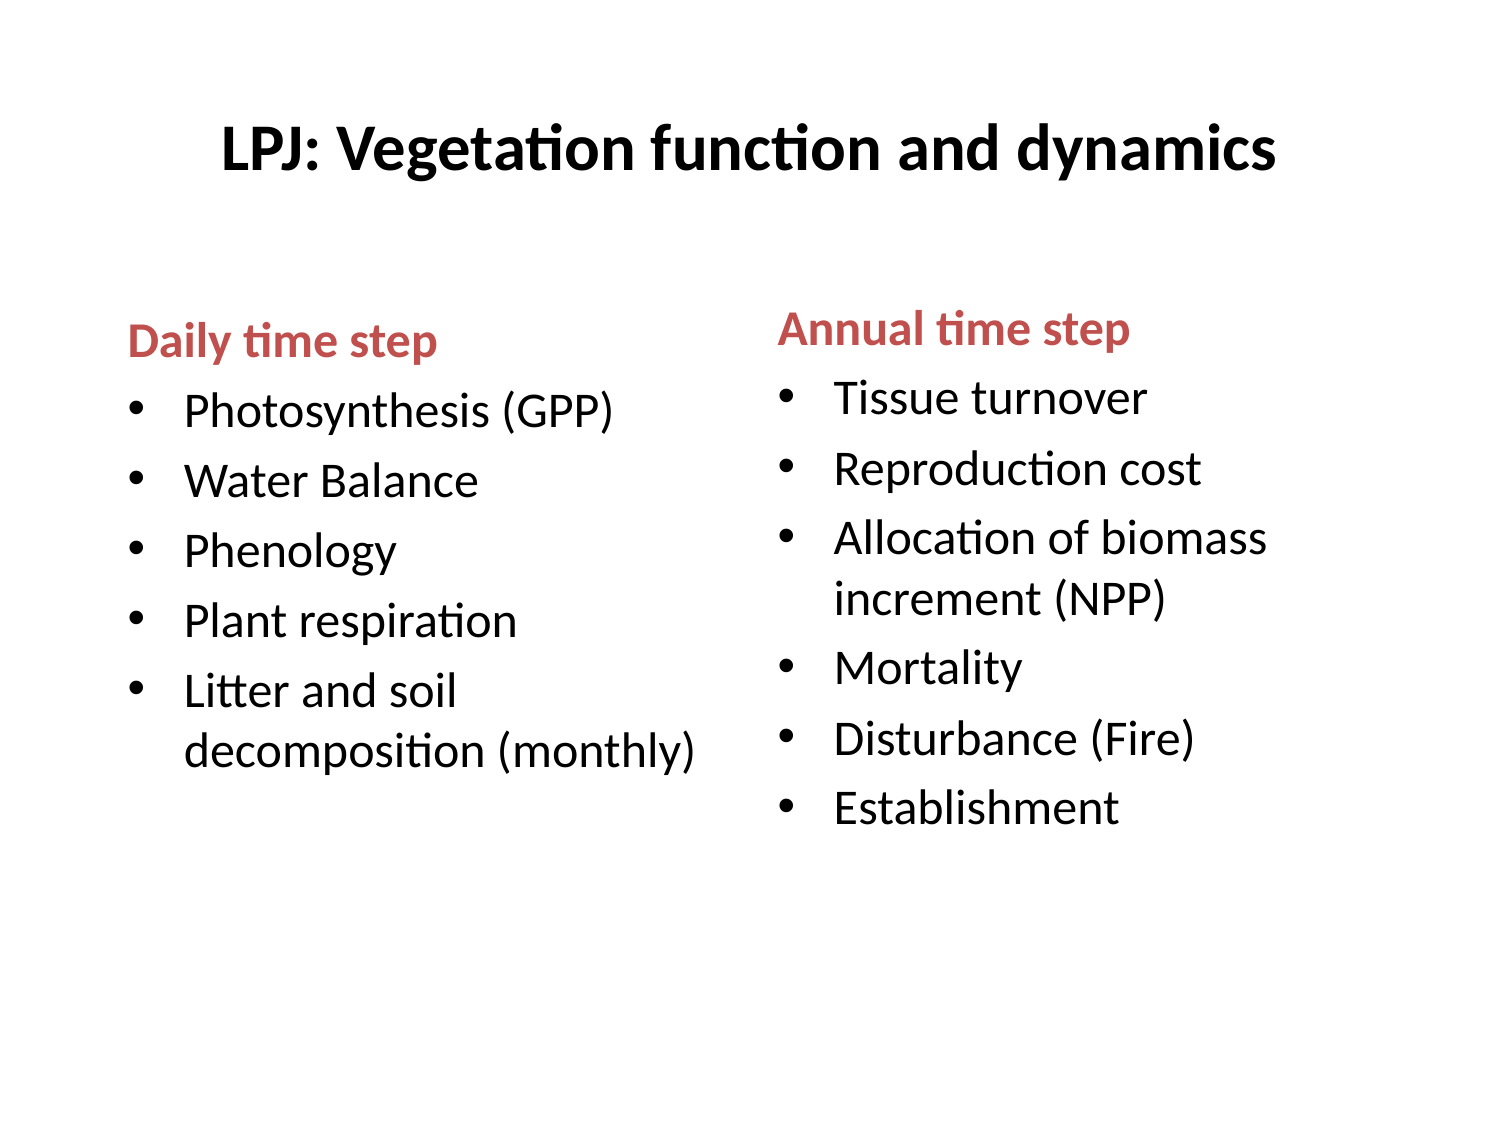

# LPJ: Vegetation function and dynamics
Annual time step
Tissue turnover
Reproduction cost
Allocation of biomass increment (NPP)
Mortality
Disturbance (Fire)
Establishment

Daily time step
Photosynthesis (GPP)
Water Balance
Phenology
Plant respiration
Litter and soil decomposition (monthly)